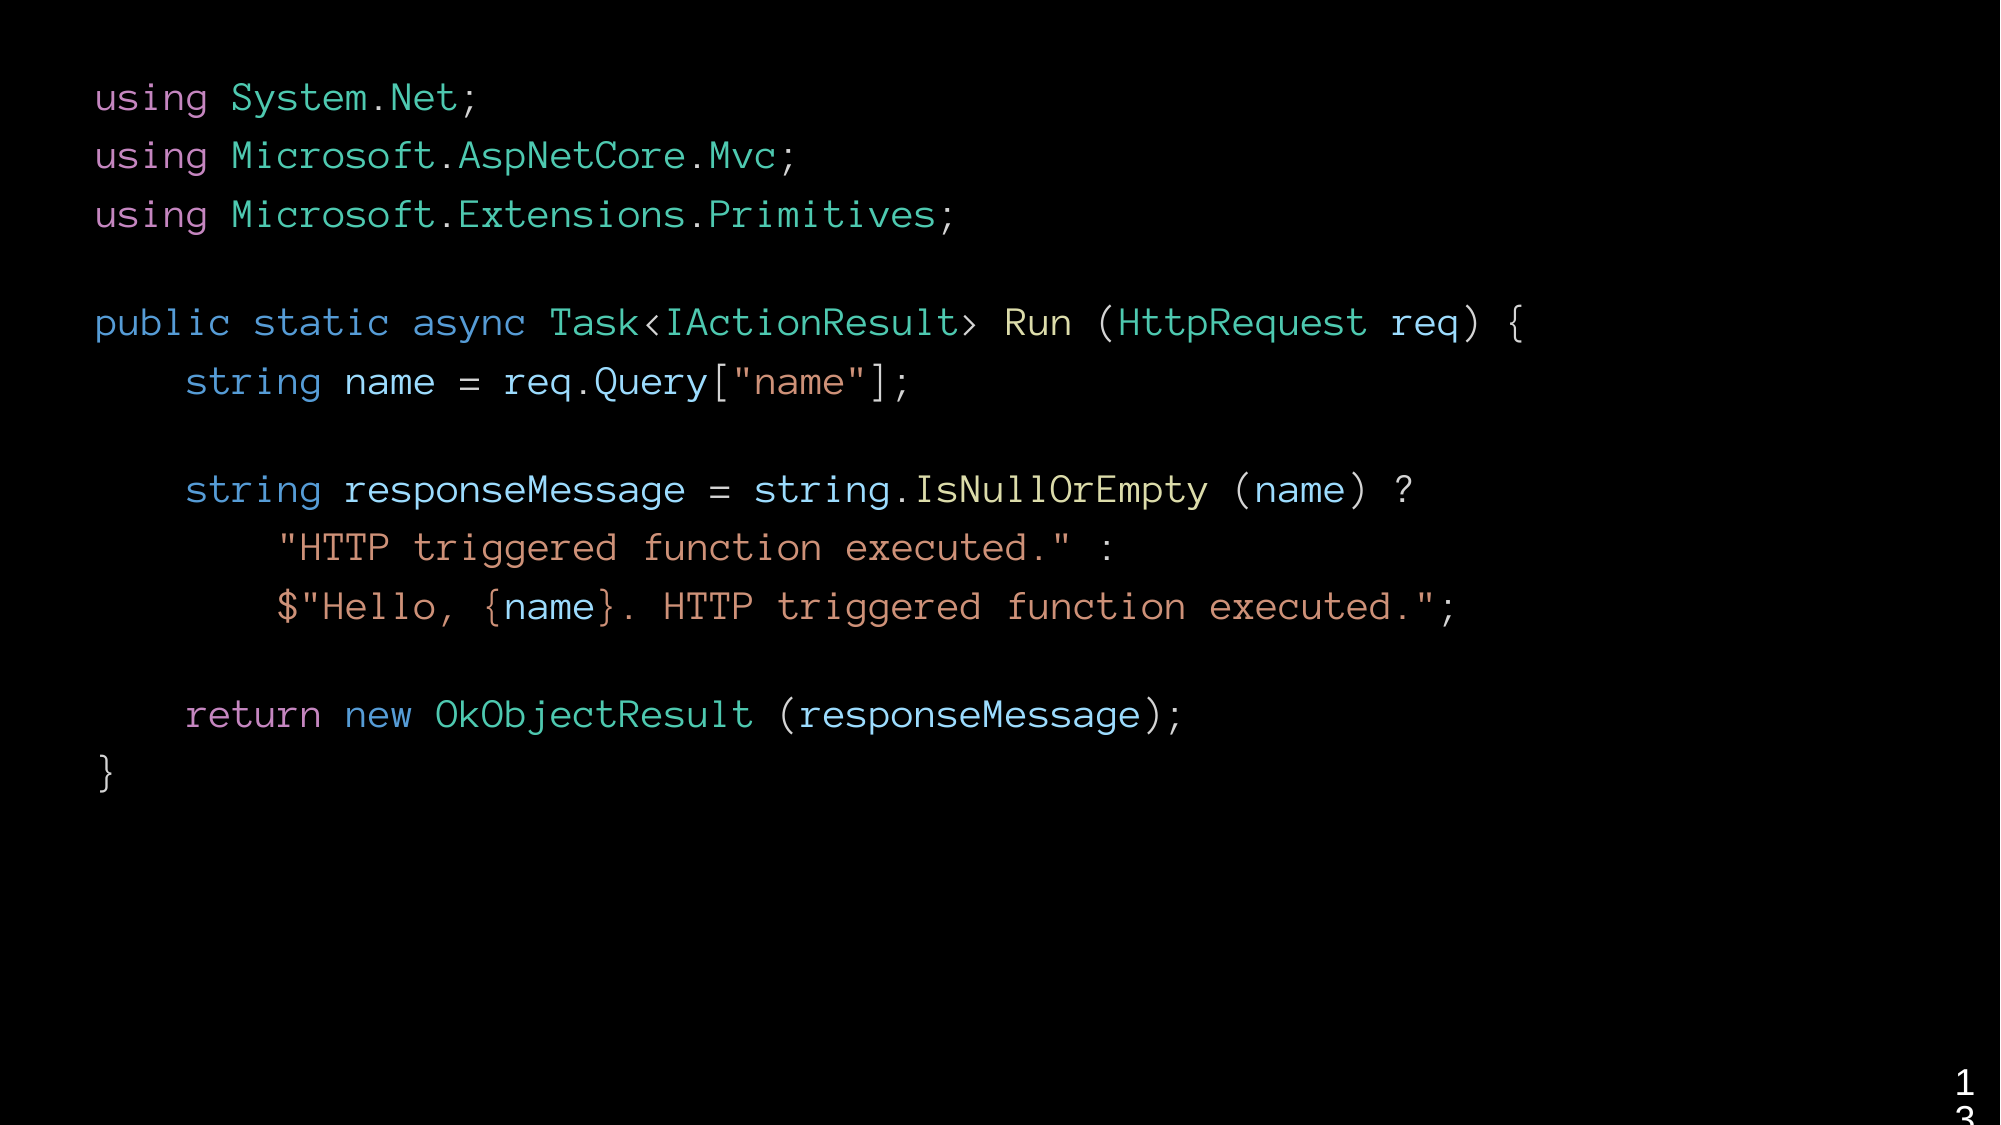

using System.Net;
using Microsoft.AspNetCore.Mvc;
using Microsoft.Extensions.Primitives;
public static async Task<IActionResult> Run (HttpRequest req) {
    string name = req.Query["name"];
    string responseMessage = string.IsNullOrEmpty (name) ?
        "HTTP triggered function executed." :
        $"Hello, {name}. HTTP triggered function executed.";
    return new OkObjectResult (responseMessage);
}

13